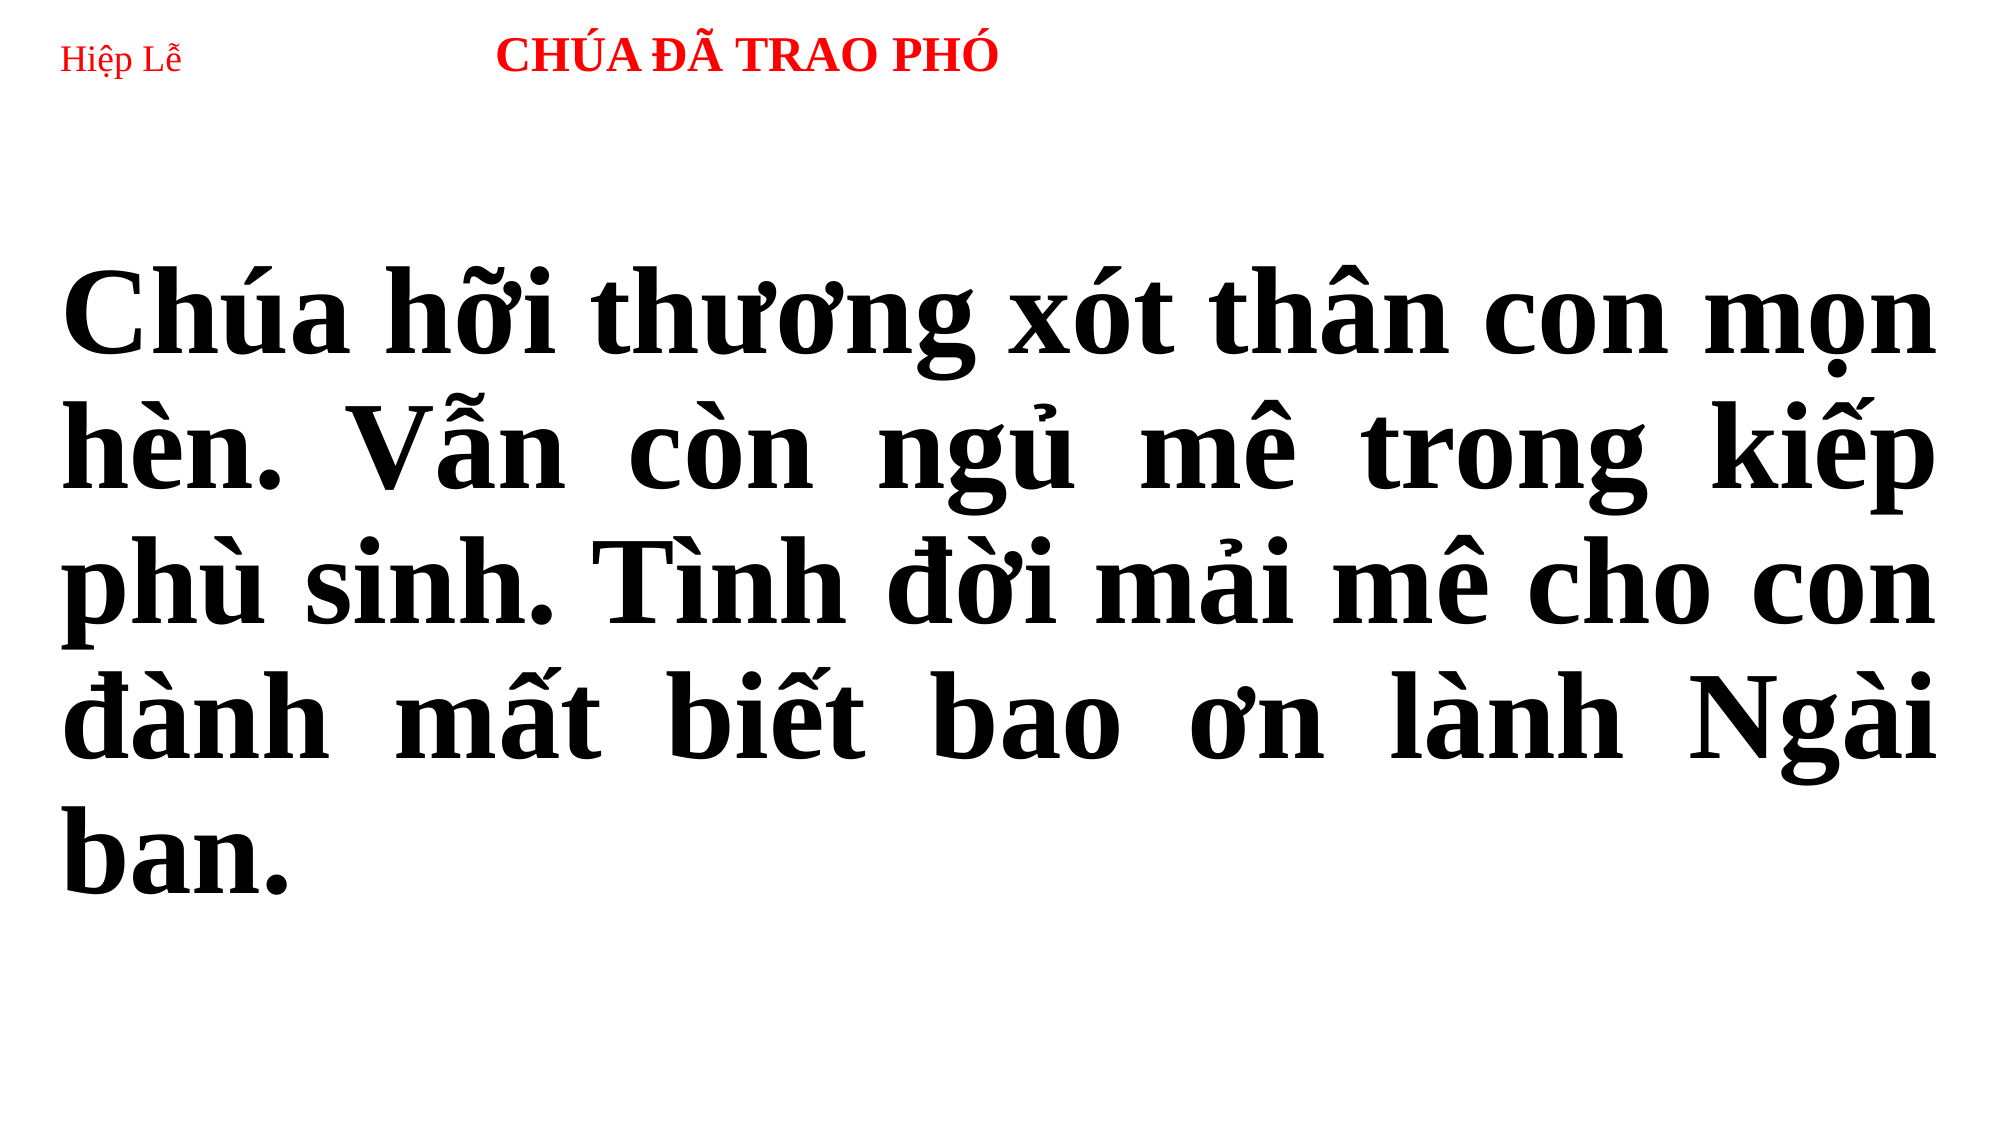

# Hiệp Lễ                                CHÚA ĐÃ TRAO PHÓ
Chúa hỡi thương xót thân con mọn hèn. Vẫn còn ngủ mê trong kiếp phù sinh. Tình đời mải mê cho con đành mất biết bao ơn lành Ngài ban.